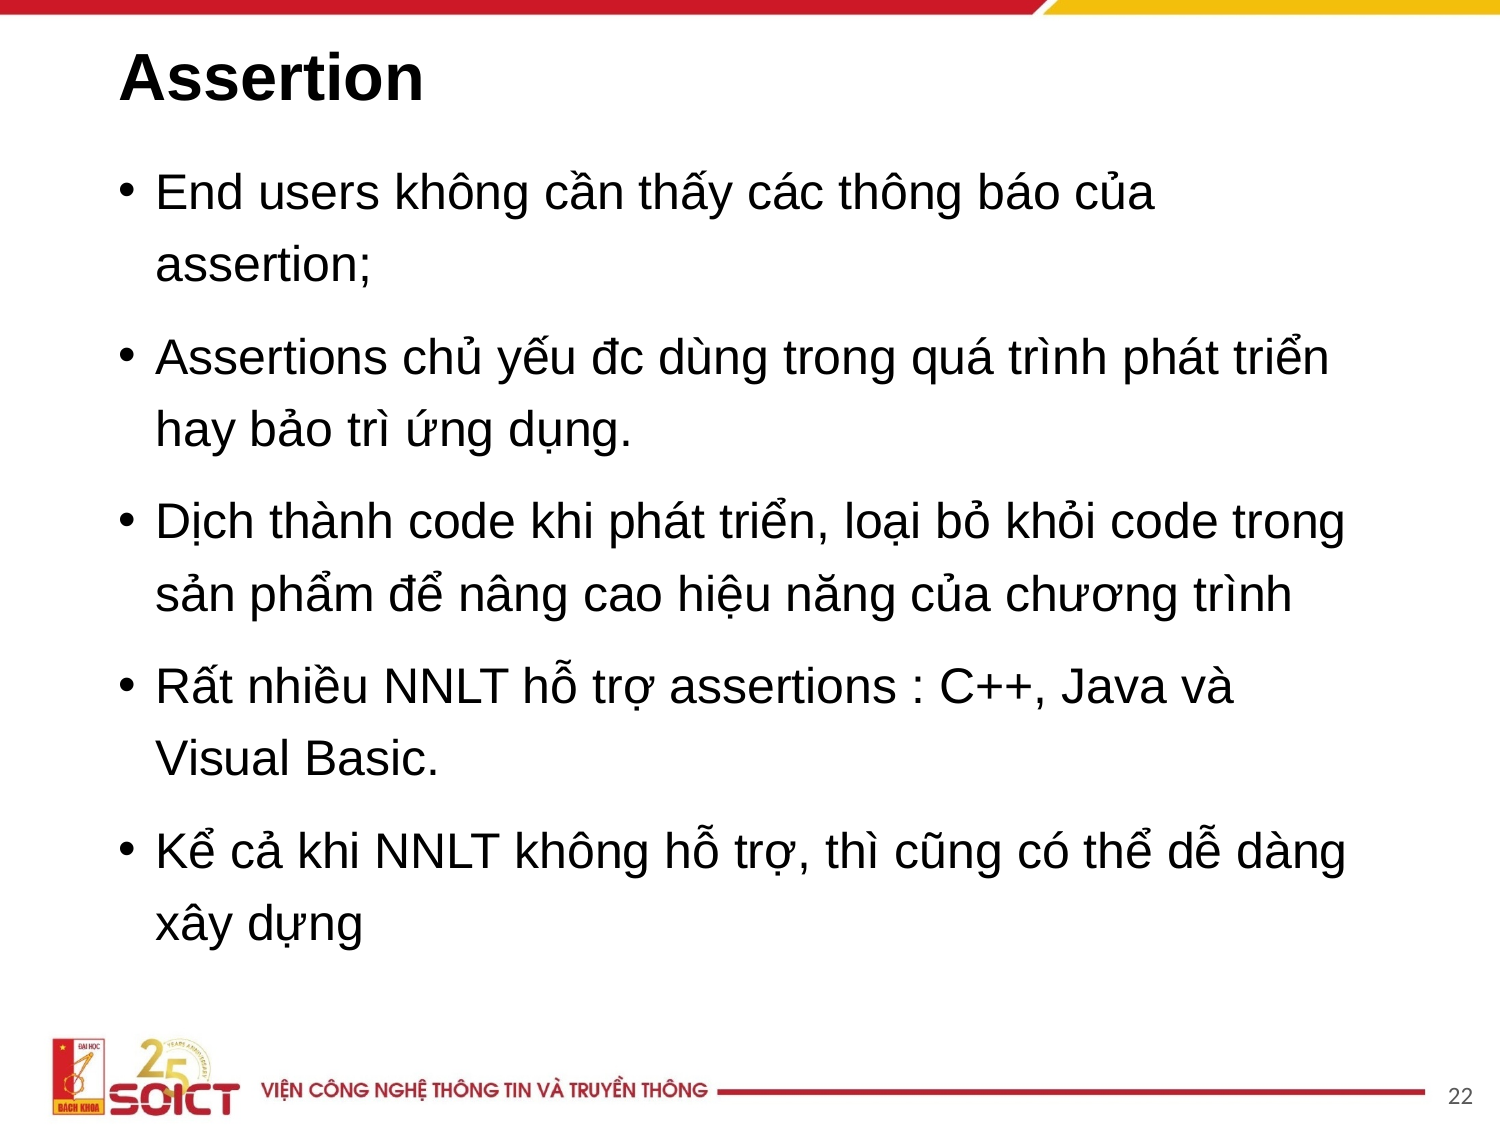

# Assertion
End users không cần thấy các thông báo của assertion;
Assertions chủ yếu đc dùng trong quá trình phát triển hay bảo trì ứng dụng.
Dịch thành code khi phát triển, loại bỏ khỏi code trong sản phẩm để nâng cao hiệu năng của chương trình
Rất nhiều NNLT hỗ trợ assertions : C++, Java và  Visual Basic.
Kể cả khi NNLT không hỗ trợ, thì cũng có thể dễ dàng xây dựng
22